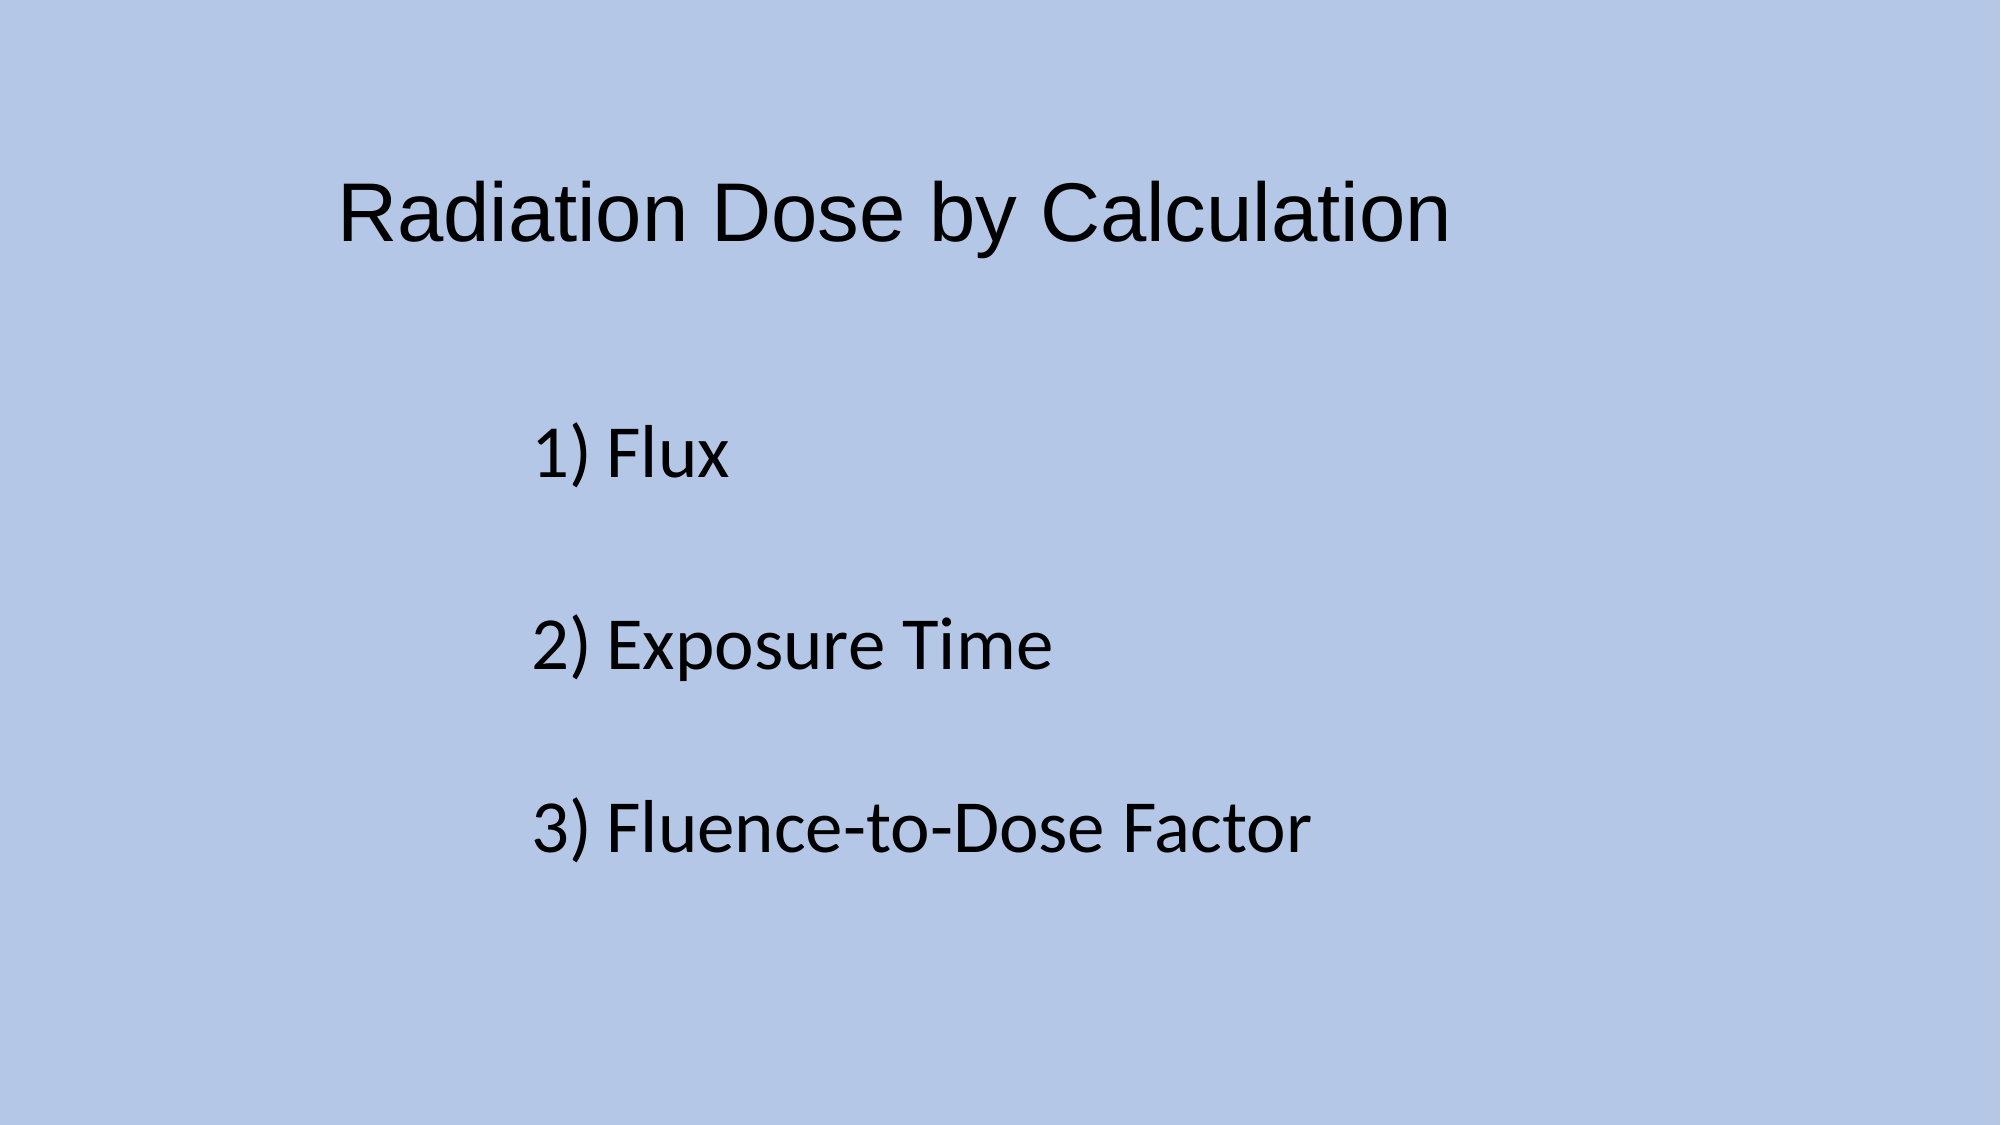

# Radiation Dose by Calculation
Flux
Exposure Time
Fluence-to-Dose Factor